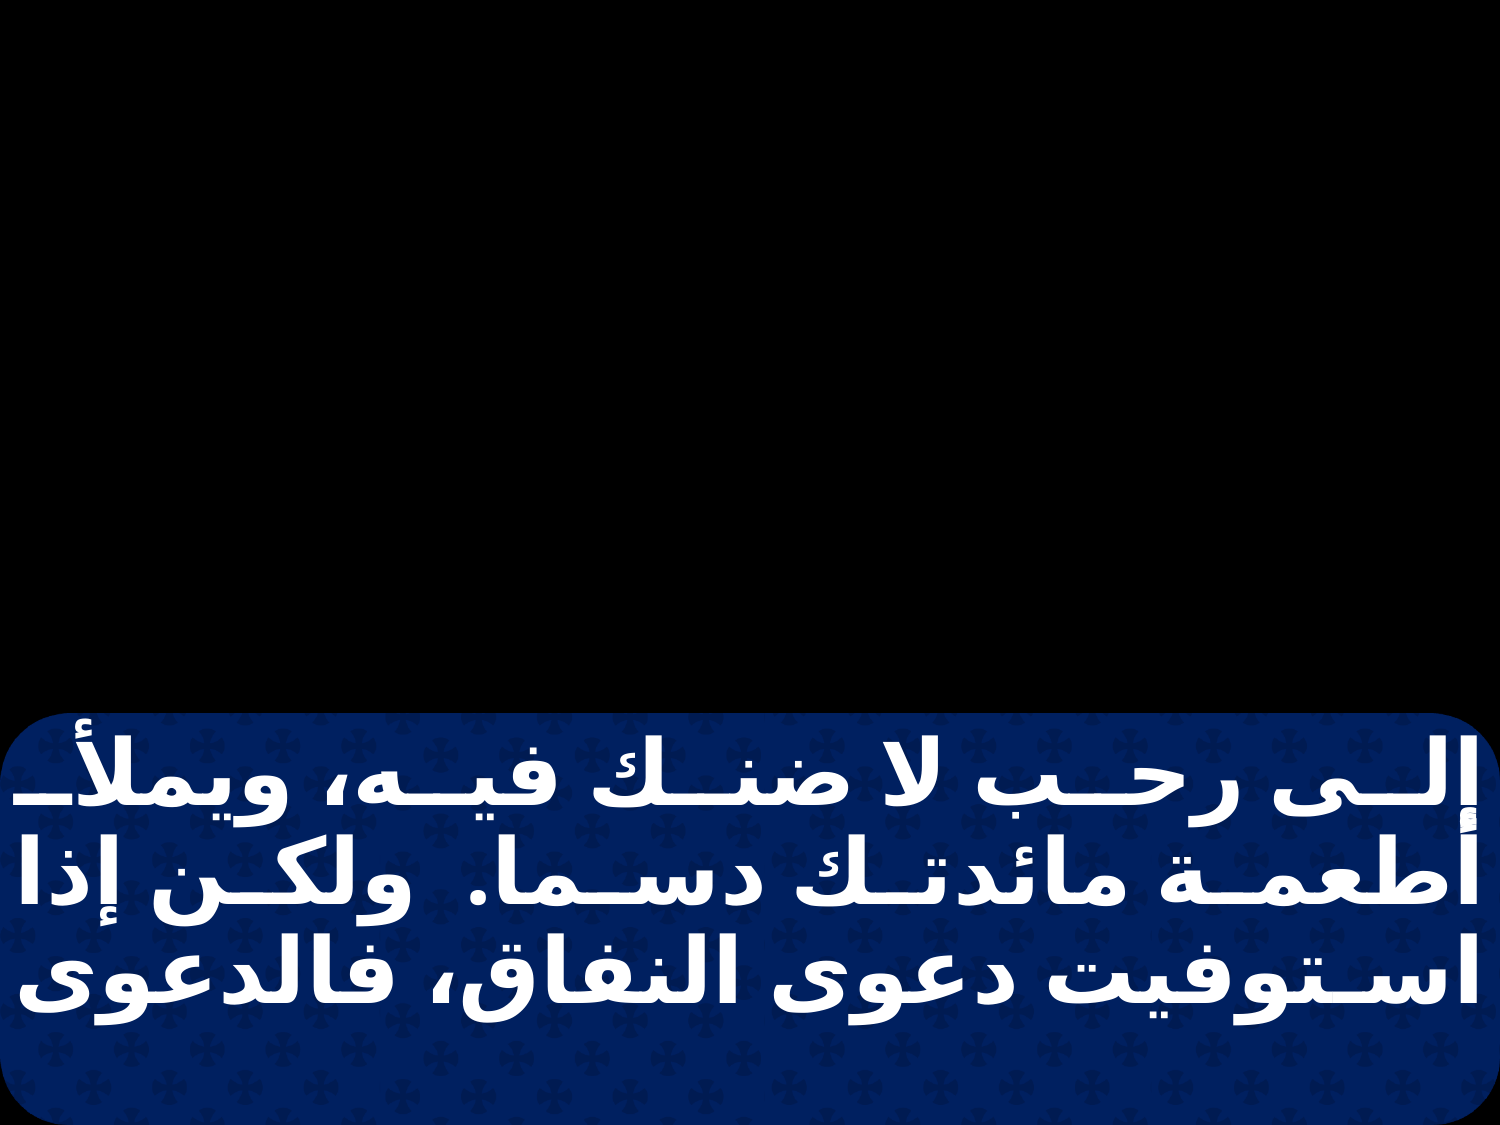

إلى رحب لا ضنك فيه، ويملأ أطعمة مائدتك دسما.  ولكن إذا استوفيت دعوى النفاق، فالدعوى